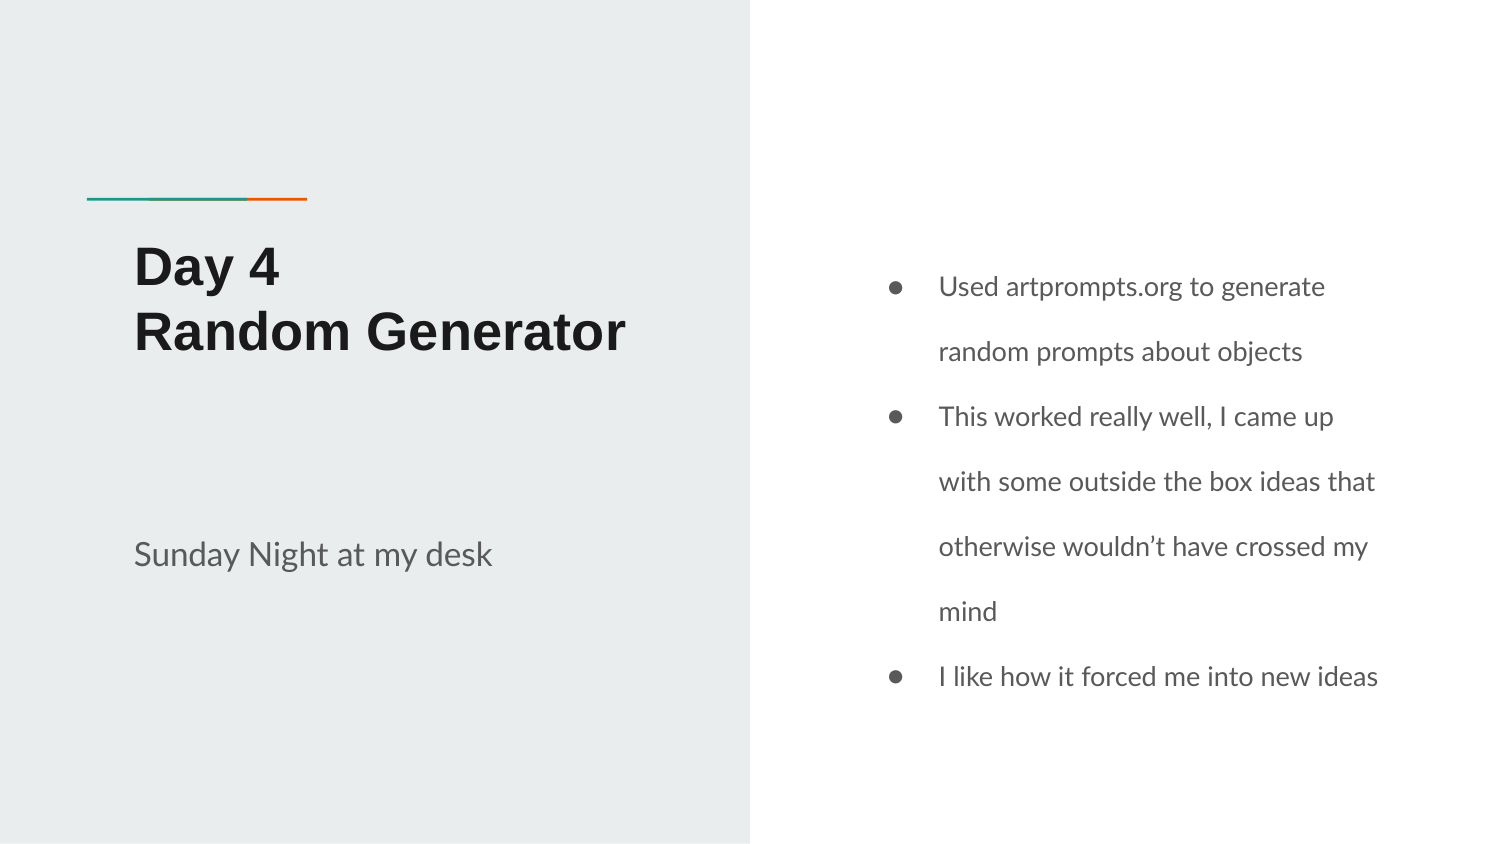

# Day 4
Random Generator
Used artprompts.org to generate random prompts about objects
This worked really well, I came up with some outside the box ideas that otherwise wouldn’t have crossed my mind
I like how it forced me into new ideas
Sunday Night at my desk